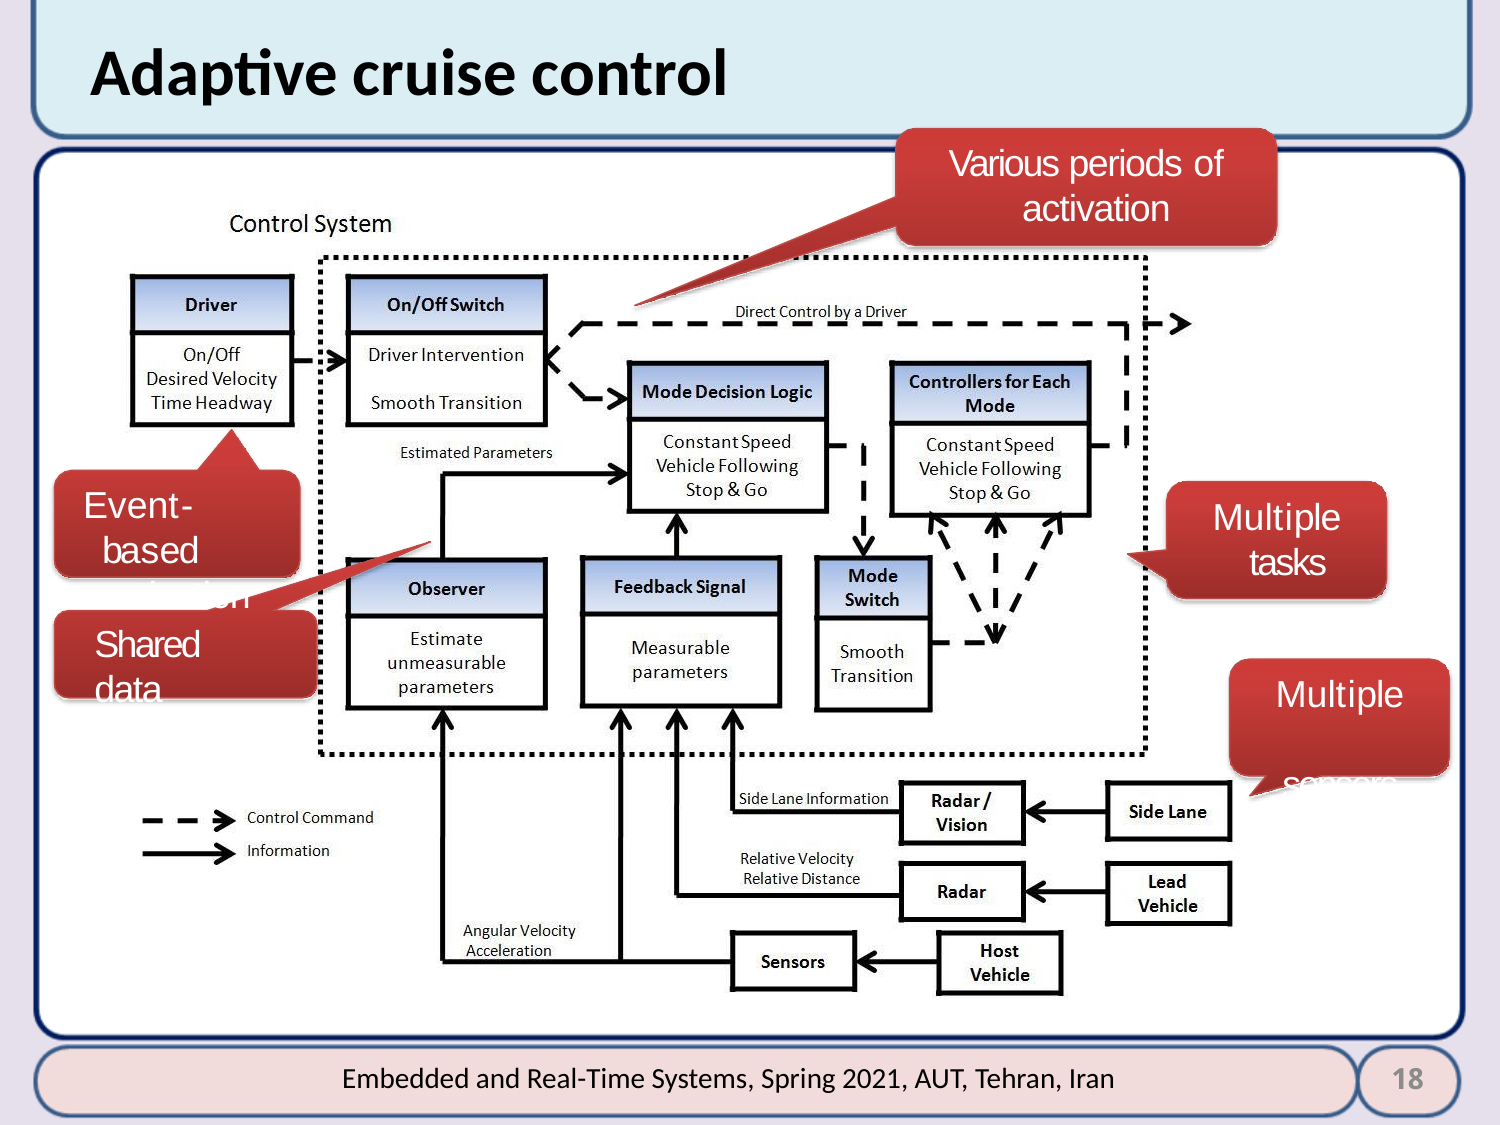

# Adaptive cruise control

Various periods of  activation

Event-based  activation

Multiple  tasks

Shared data

Multiple  sensors
18
Embedded and Real-Time Systems, Spring 2021, AUT, Tehran, Iran